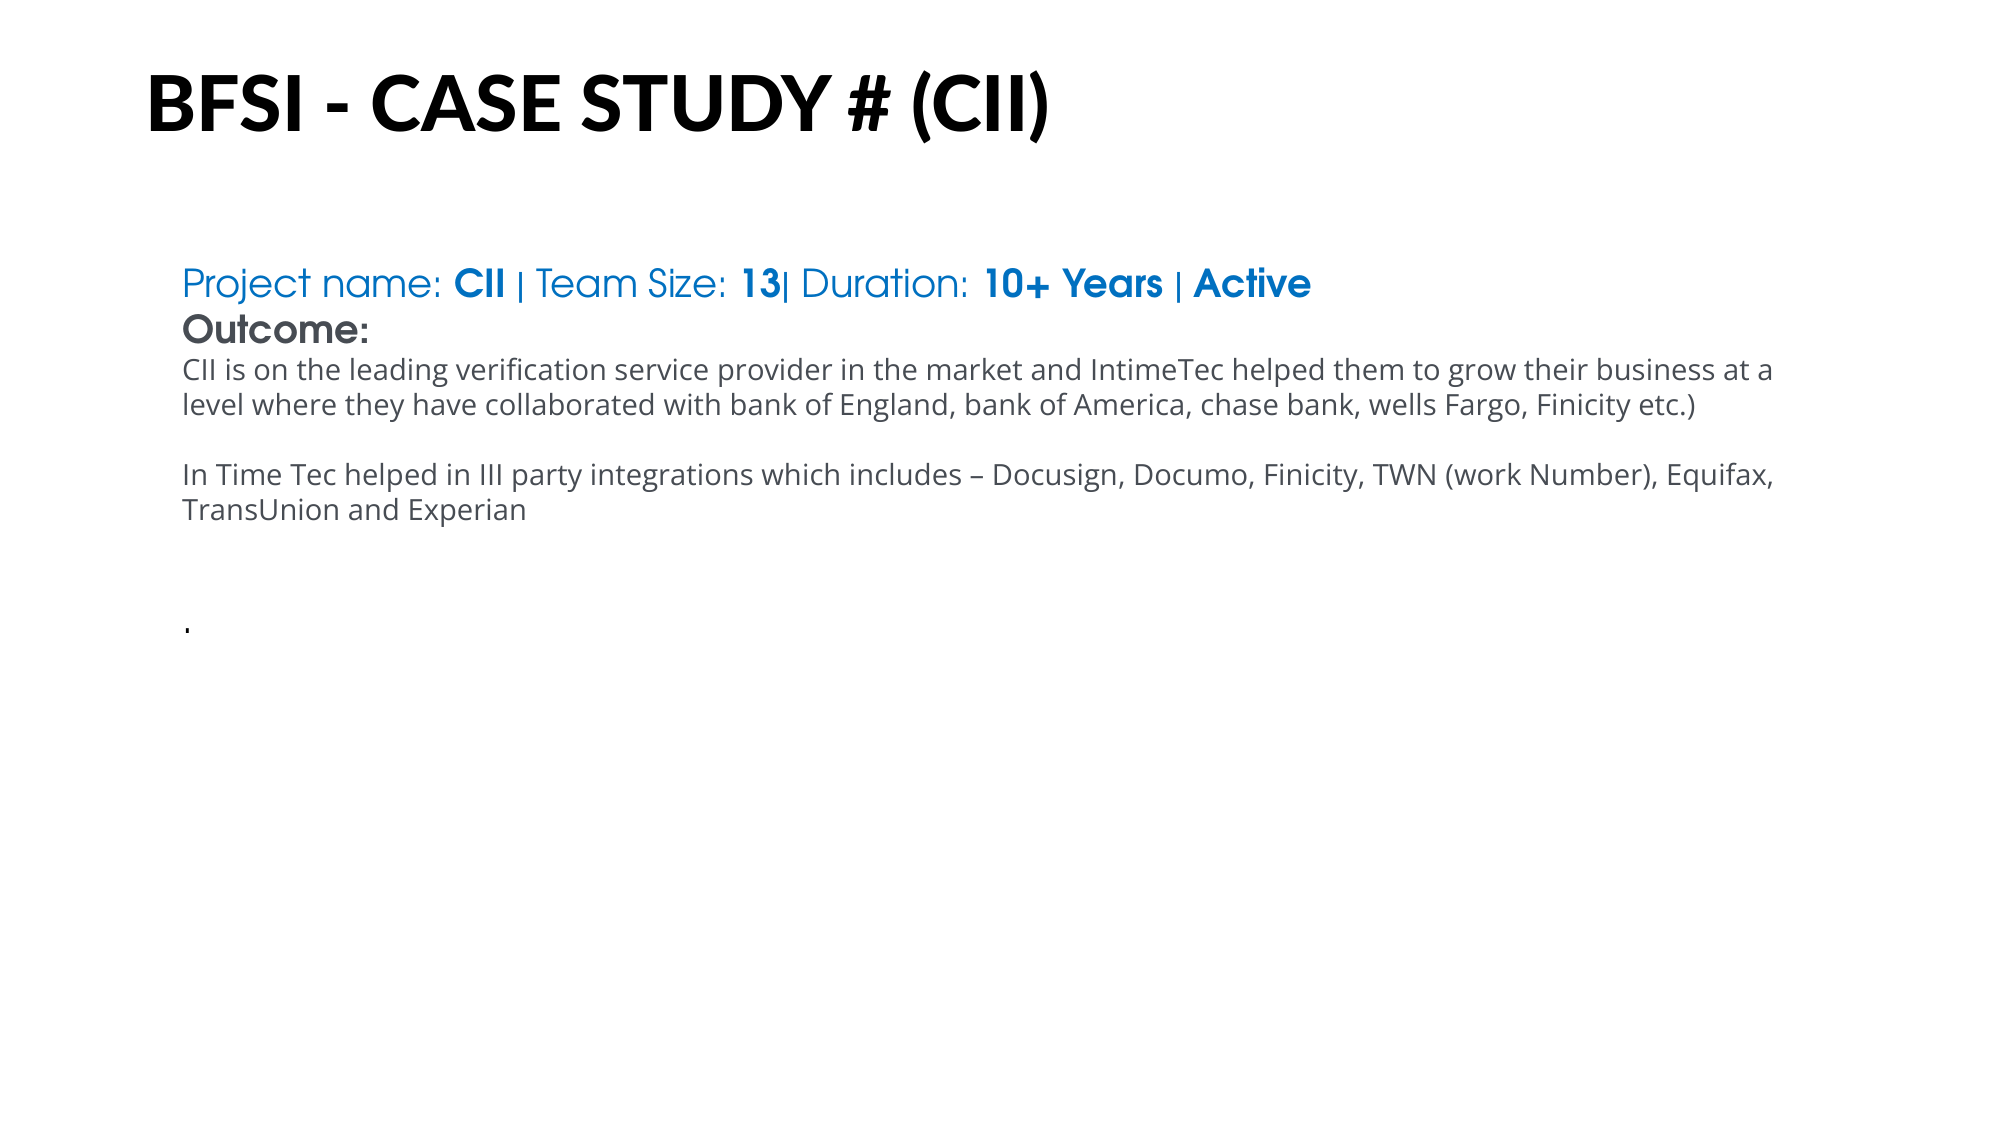

# BFSI - CASE STUDY # (CII)
Project name: CII | Team Size: 13| Duration: 10+ Years | Active
Outcome:
CII is on the leading verification service provider in the market and IntimeTec helped them to grow their business at a level where they have collaborated with bank of England, bank of America, chase bank, wells Fargo, Finicity etc.)

In Time Tec helped in III party integrations which includes – Docusign, Documo, Finicity, TWN (work Number), Equifax, TransUnion and Experian

.